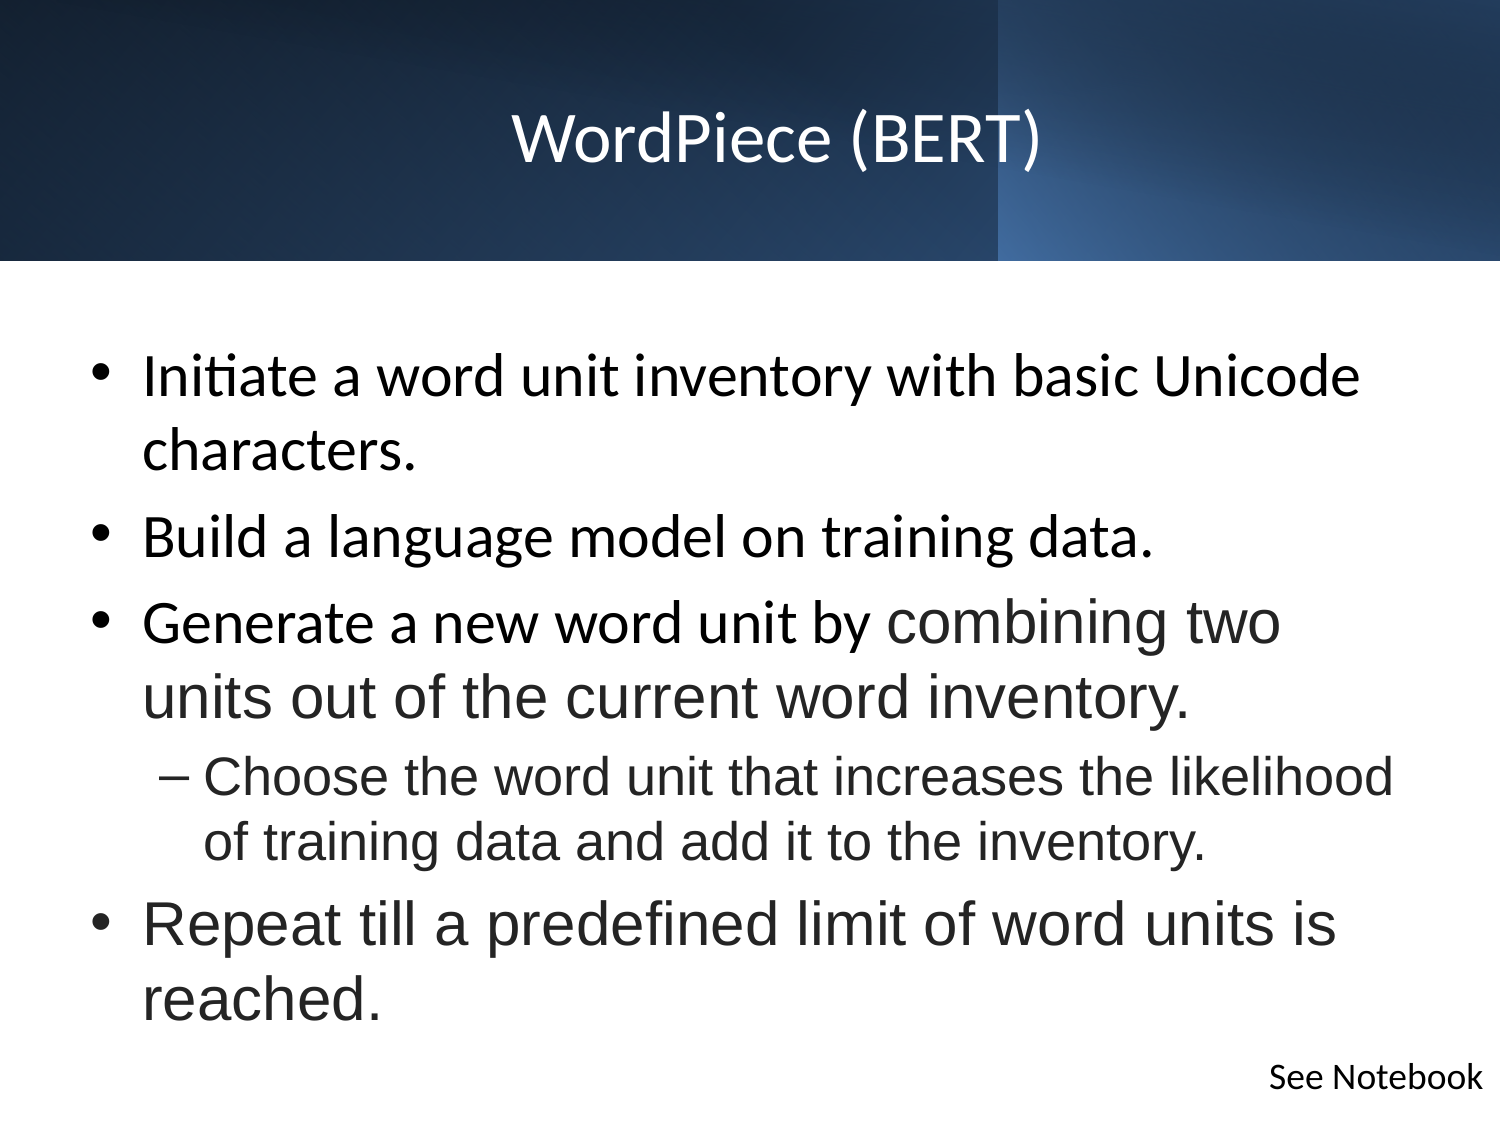

# WordPiece (BERT)
Initiate a word unit inventory with basic Unicode characters.
Build a language model on training data.
Generate a new word unit by combining two units out of the current word inventory.
Choose the word unit that increases the likelihood of training data and add it to the inventory.
Repeat till a predefined limit of word units is reached.
See Notebook